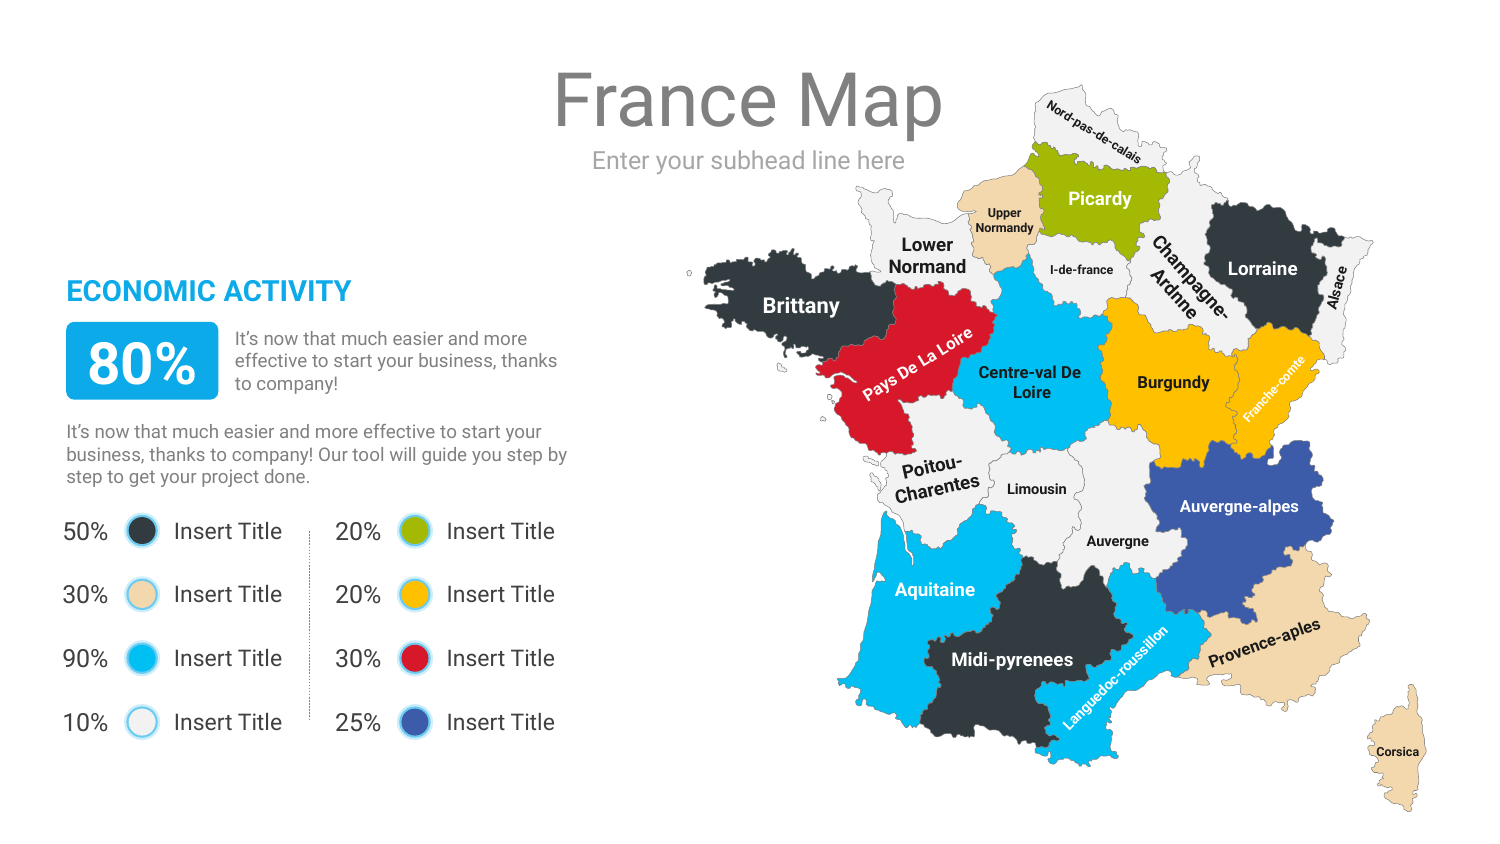

# France Map

Nord-pas-de-calais
Enter your subhead line here
Picardy
Upper
Normandy
Lower
Normand
Lorraine
I-de-france
Champagne-
Ardnne
Alsace
ECONOMIC ACTIVITY
Brittany
80%
It’s now that much easier and more effective to start your business, thanks to company!
Pays De La Loire
Centre-val De
Loire
Burgundy
Franche-comte
It’s now that much easier and more effective to start your business, thanks to company! Our tool will guide you step by step to get your project done.
Poitou-
Charentes
Limousin
Auvergne-alpes

20%
50%
Insert Title
Insert Title
Auvergne
Aquitaine

20%
30%
Insert Title
Insert Title
Provence-aples
Midi-pyrenees

30%
90%
Insert Title
Insert Title
Languedoc-roussillon

10%
25%
Insert Title
Insert Title
Corsica